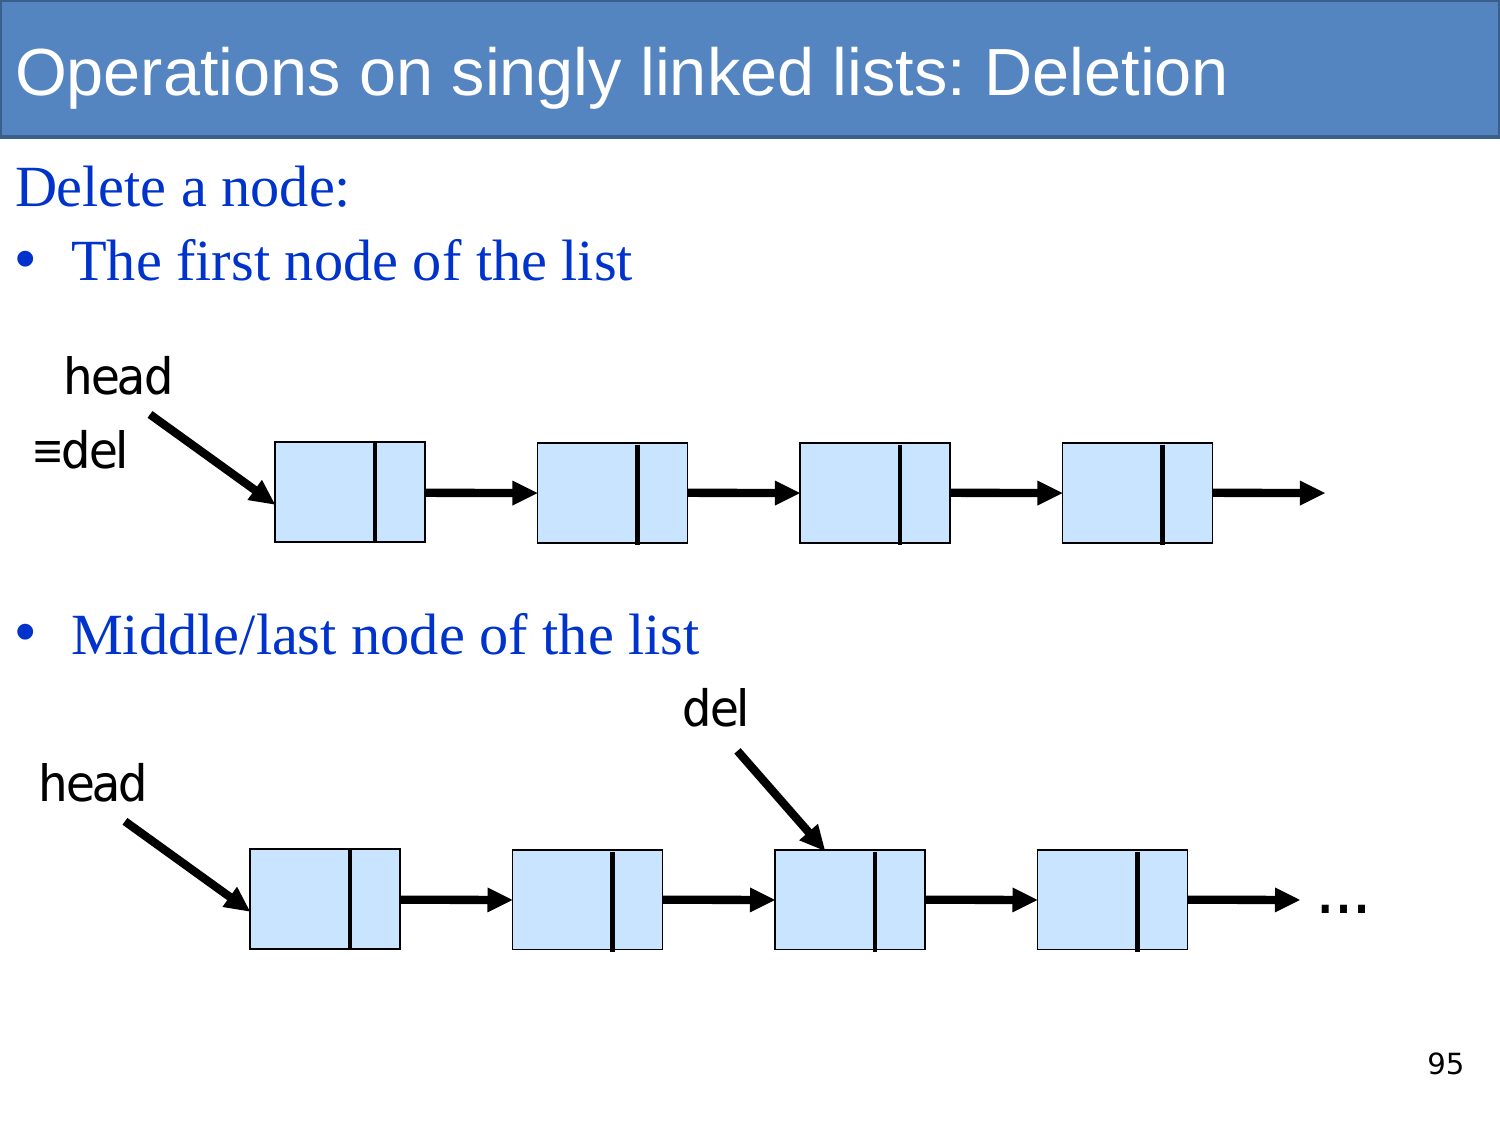

# Operations on singly linked lists: Deletion
Delete a node:
The first node of the list

Middle/last node of the list
head
≡del

del
head

…

95